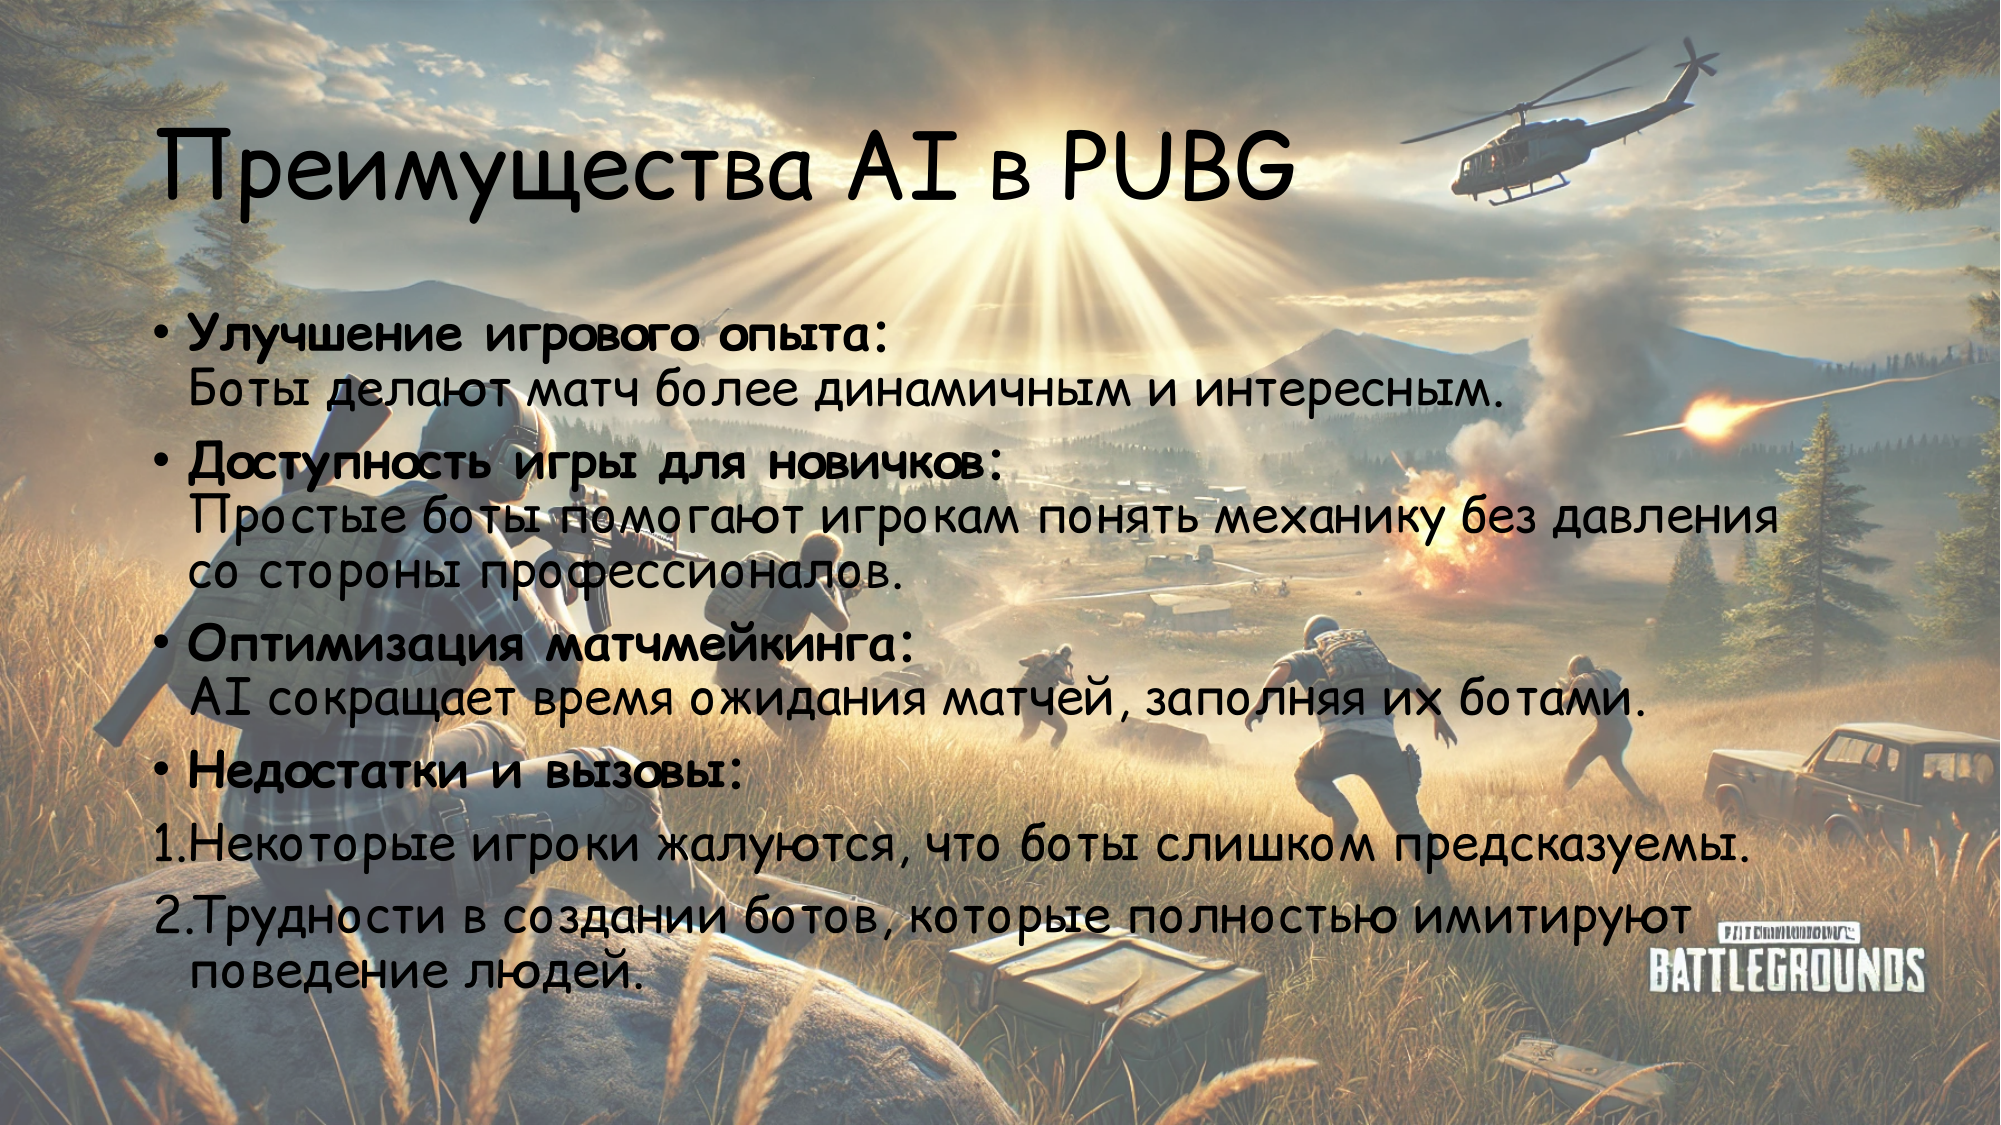

# Преимущества AI в PUBG
Улучшение игрового опыта:
Боты делают матч более динамичным и интересным.
Доступность игры для новичков:
Простые боты помогают игрокам понять механику без давления со стороны профессионалов.
Оптимизация матчмейкинга:
AI сокращает время ожидания матчей, заполняя их ботами.
Недостатки и вызовы:
Некоторые игроки жалуются, что боты слишком предсказуемы.
Трудности в создании ботов, которые полностью имитируют поведение людей.